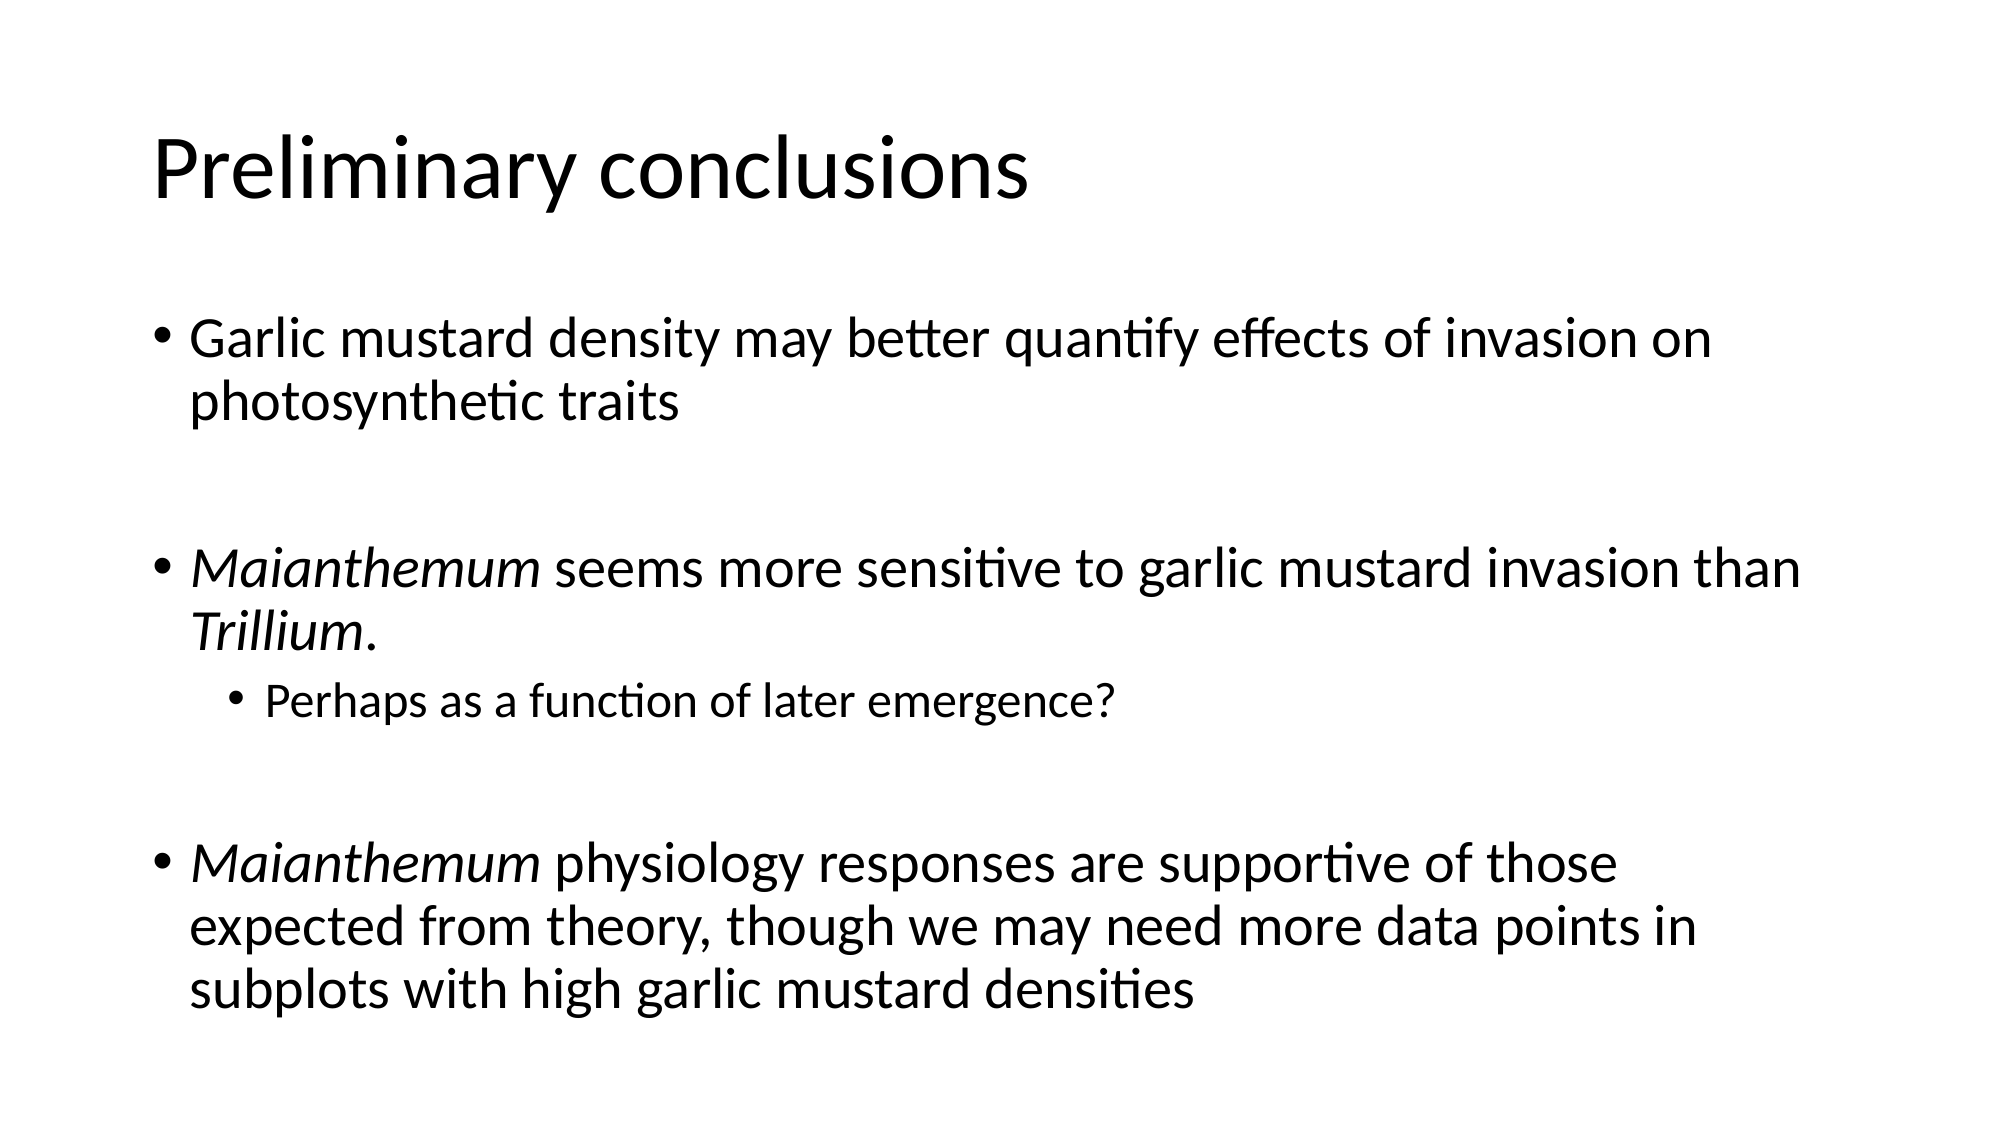

# Preliminary conclusions
Garlic mustard density may better quantify effects of invasion on photosynthetic traits

Maianthemum seems more sensitive to garlic mustard invasion than Trillium.
Perhaps as a function of later emergence?

Maianthemum physiology responses are supportive of those expected from theory, though we may need more data points in subplots with high garlic mustard densities